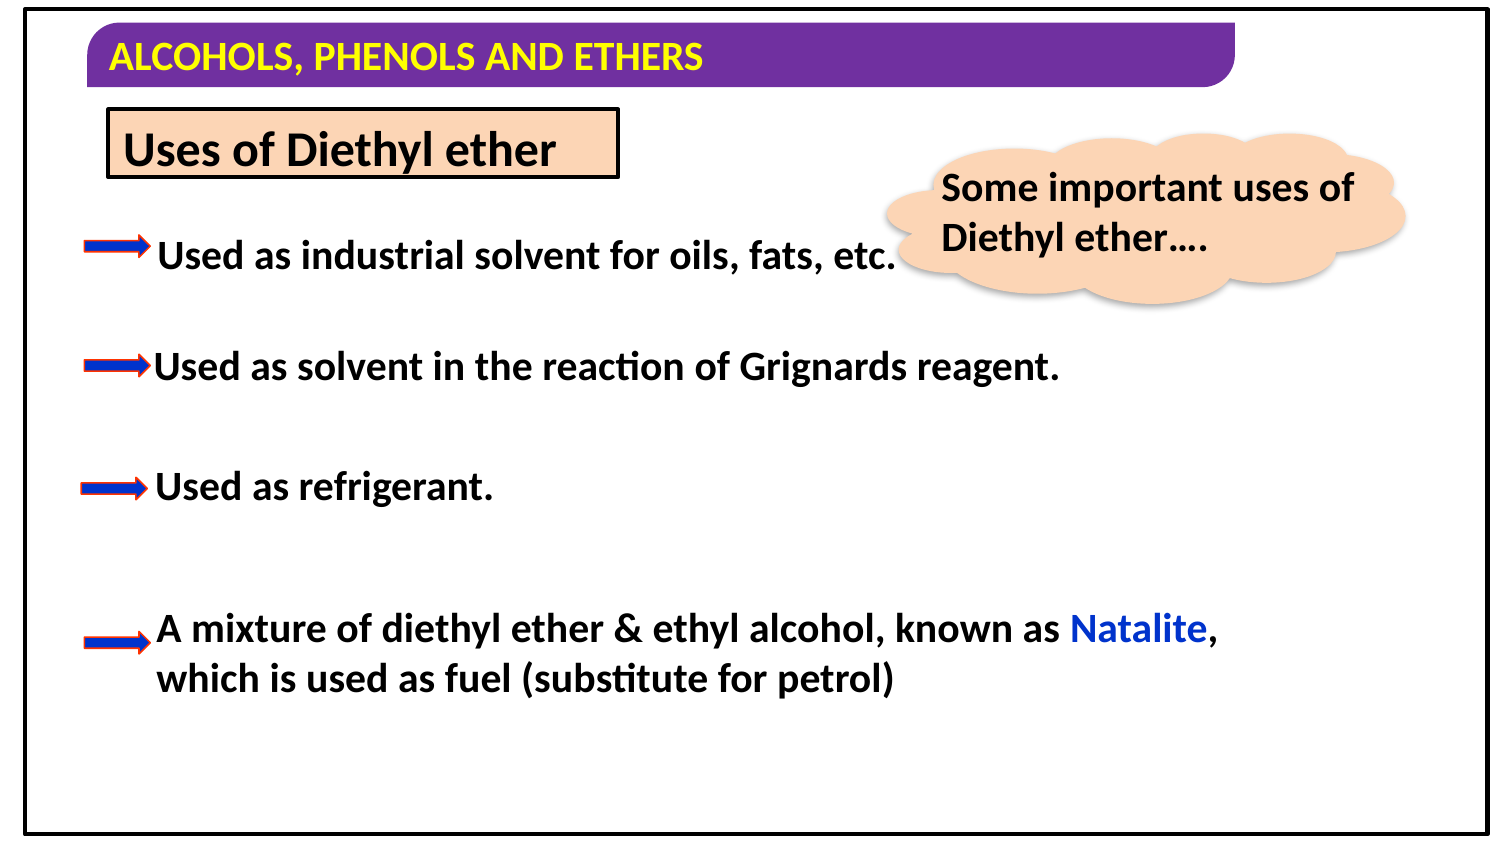

Uses of Diethyl ether

Some important uses of Diethyl ether….
Used as industrial solvent for oils, fats, etc.

Used as solvent in the reaction of Grignards reagent.

Used as refrigerant.

A mixture of diethyl ether & ethyl alcohol, known as Natalite, which is used as fuel (substitute for petrol)